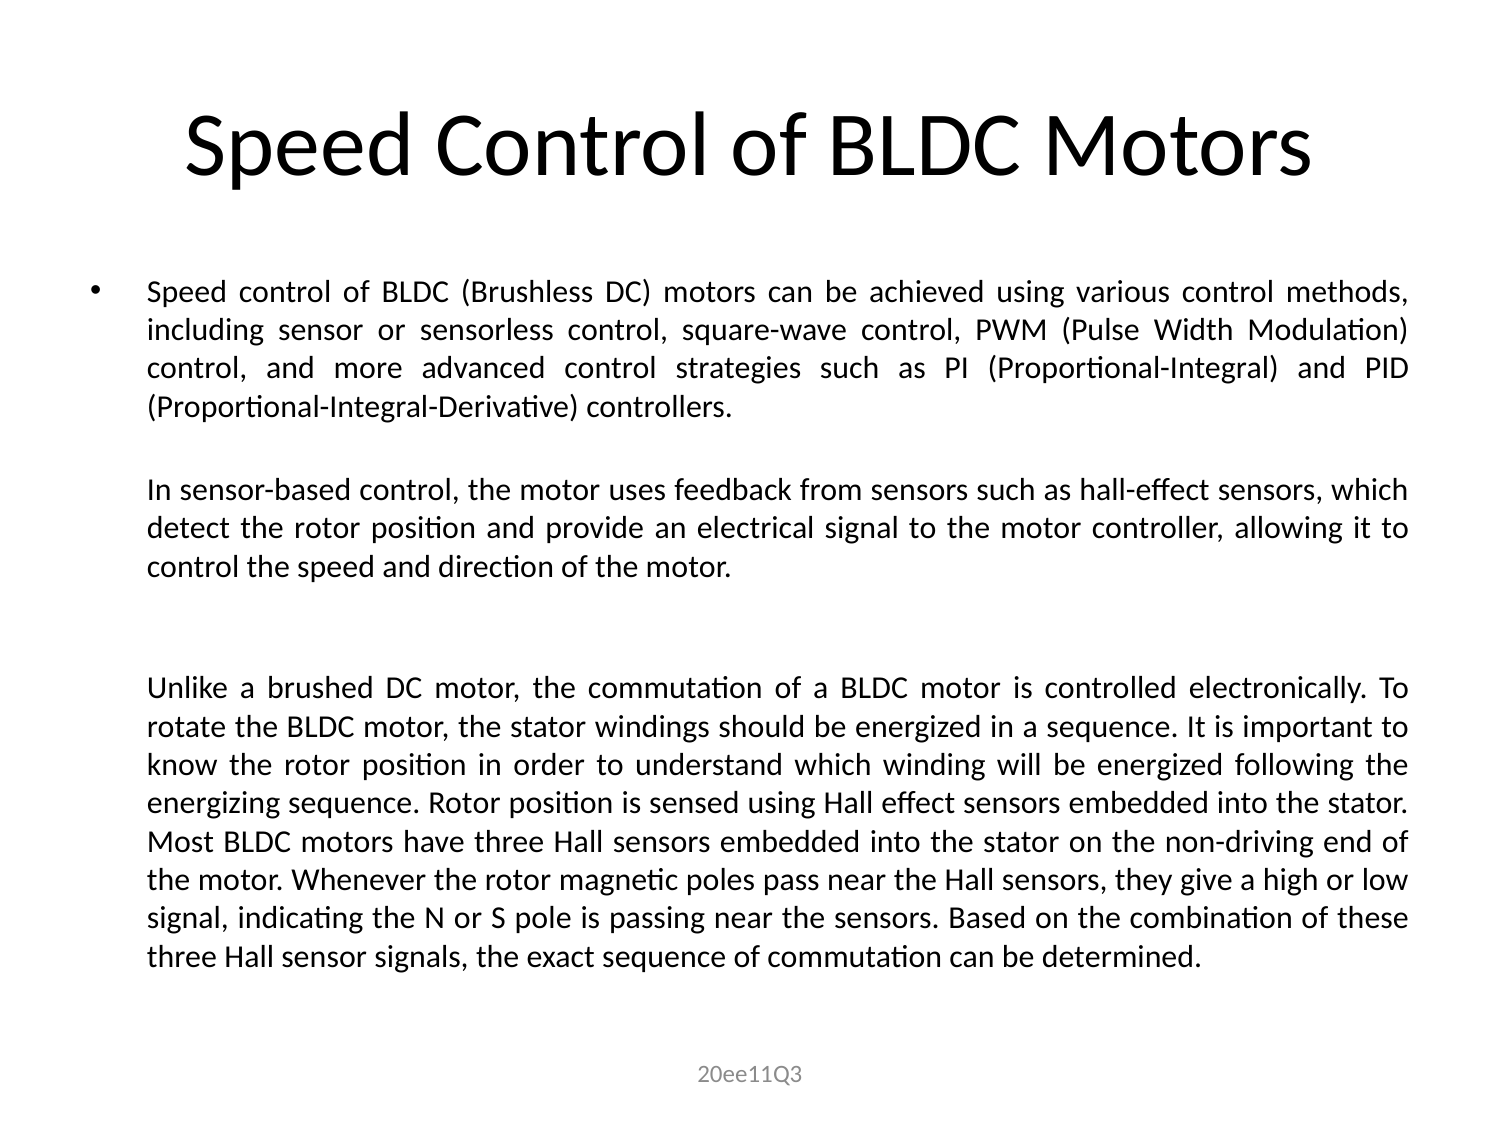

# Speed Control of BLDC Motors
Speed control of BLDC (Brushless DC) motors can be achieved using various control methods, including sensor or sensorless control, square-wave control, PWM (Pulse Width Modulation) control, and more advanced control strategies such as PI (Proportional-Integral) and PID (Proportional-Integral-Derivative) controllers.
In sensor-based control, the motor uses feedback from sensors such as hall-effect sensors, which detect the rotor position and provide an electrical signal to the motor controller, allowing it to control the speed and direction of the motor.
Unlike a brushed DC motor, the commutation of a BLDC motor is controlled electronically. To rotate the BLDC motor, the stator windings should be energized in a sequence. It is important to know the rotor position in order to understand which winding will be energized following the energizing sequence. Rotor position is sensed using Hall effect sensors embedded into the stator. Most BLDC motors have three Hall sensors embedded into the stator on the non-driving end of the motor. Whenever the rotor magnetic poles pass near the Hall sensors, they give a high or low signal, indicating the N or S pole is passing near the sensors. Based on the combination of these three Hall sensor signals, the exact sequence of commutation can be determined.
20ee11Q3